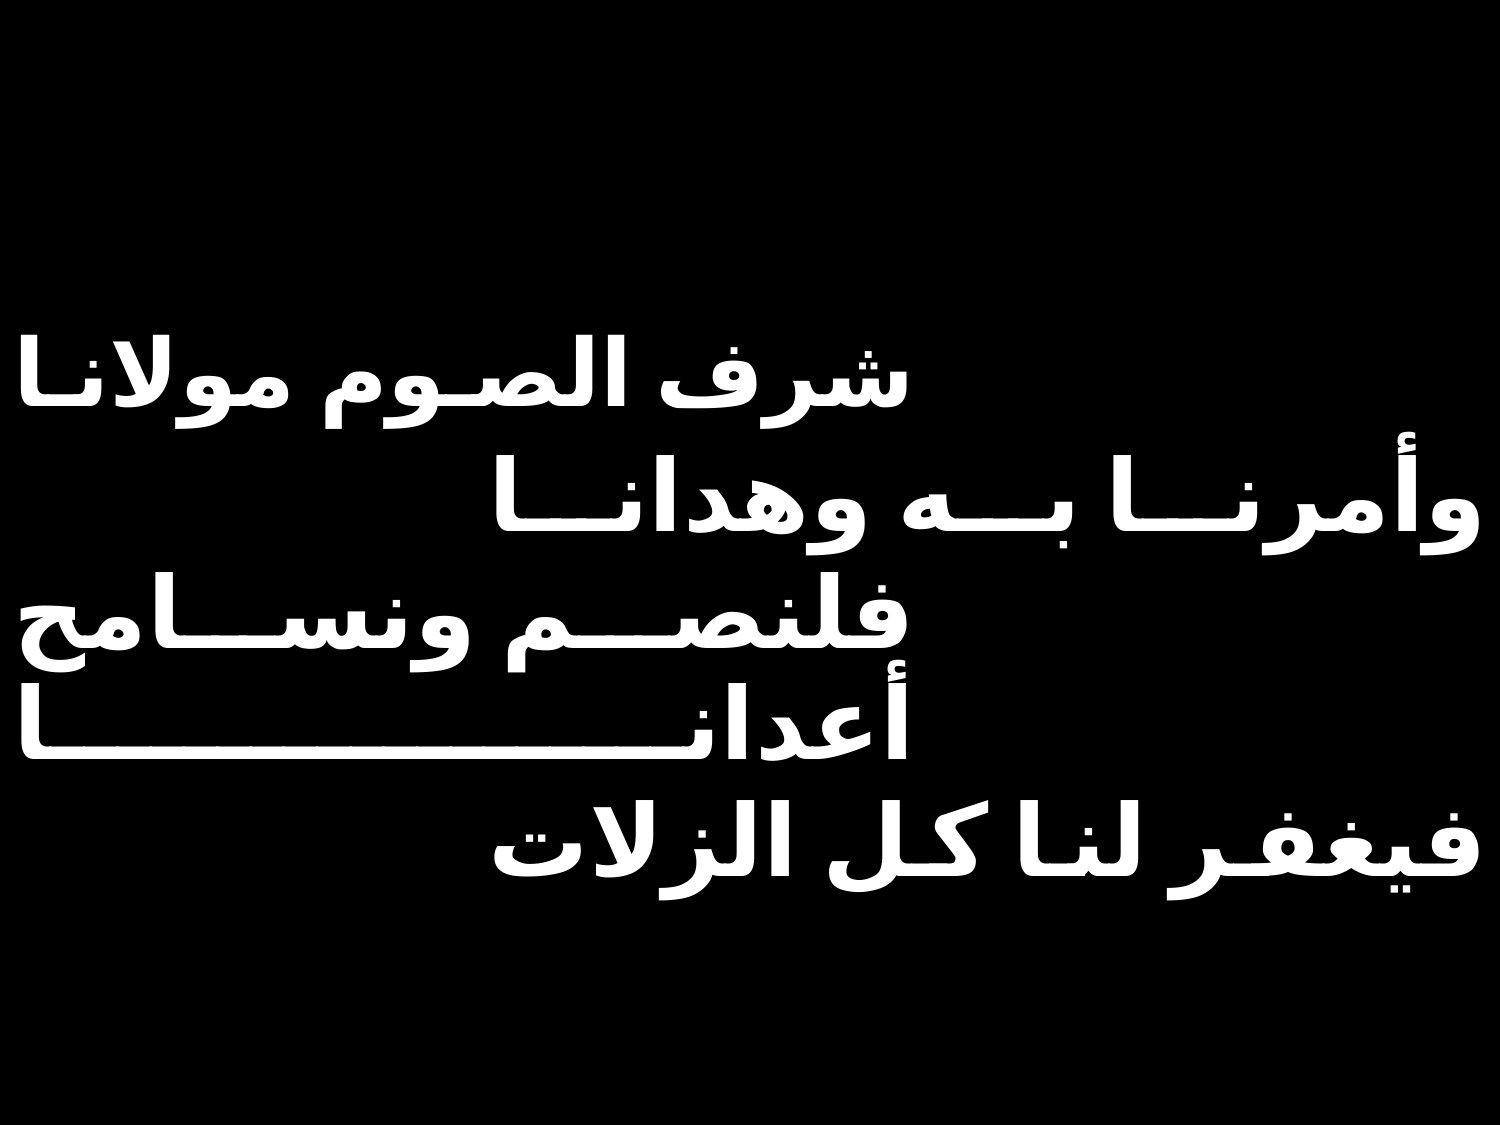

| شرف الصوم مولانا |  |  |
| --- | --- | --- |
|  | وأمرنا به وهدانا |  |
| فلنصم ونسامح أعدانا |  |  |
|  | فيغفر لنا كل الزلات |  |